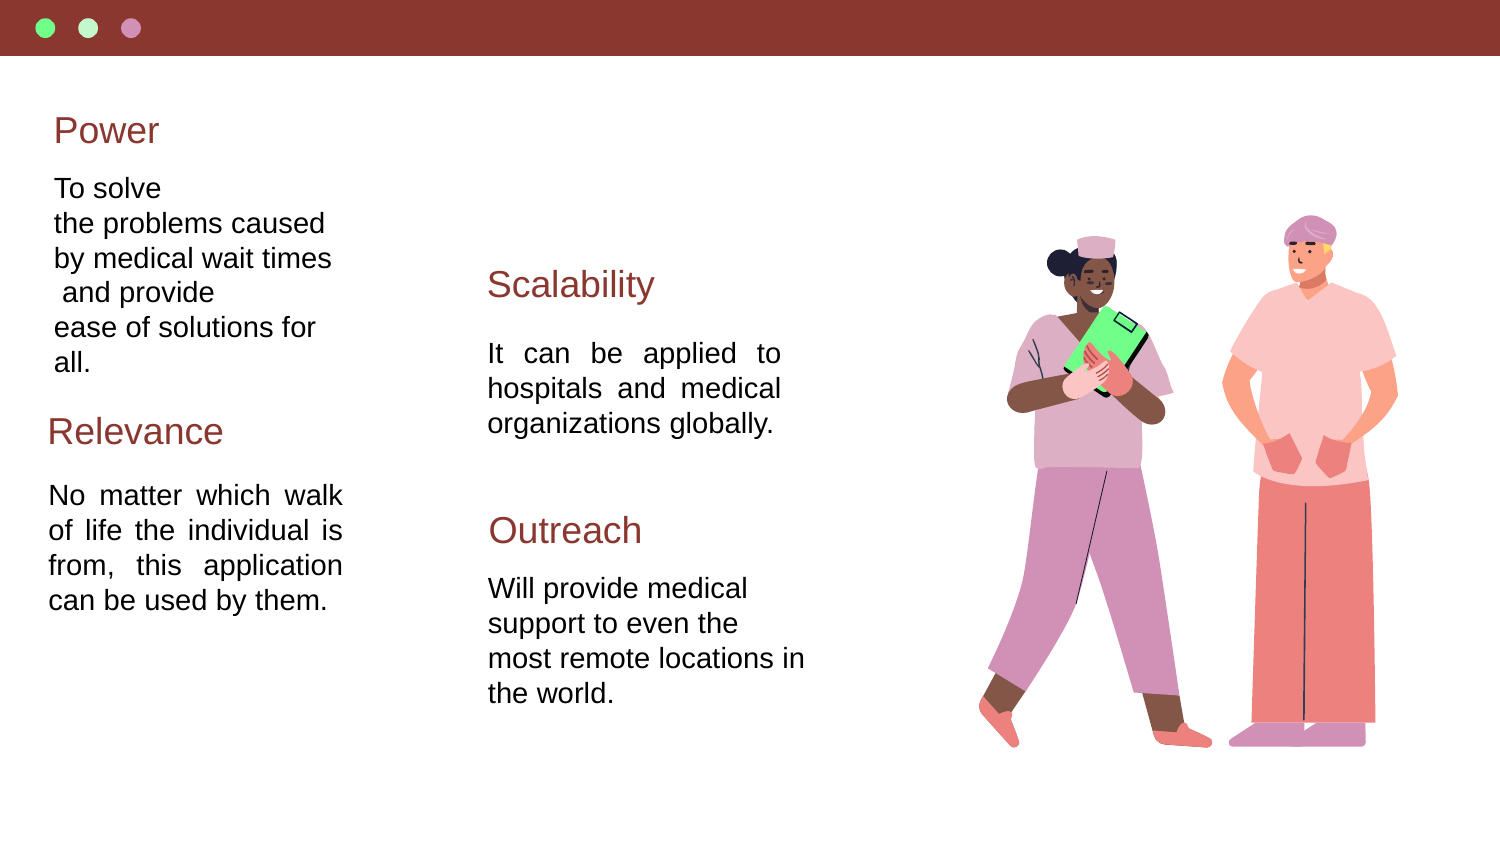

Power
To solve the problems caused by medical wait times and provide ease of solutions for all.

Scalability
It can be applied to hospitals and medical organizations globally.
Relevance
No matter which walk of life the individual is from, this application can be used by them.
Outreach
Will provide medical support to even the most remote locations in the world.